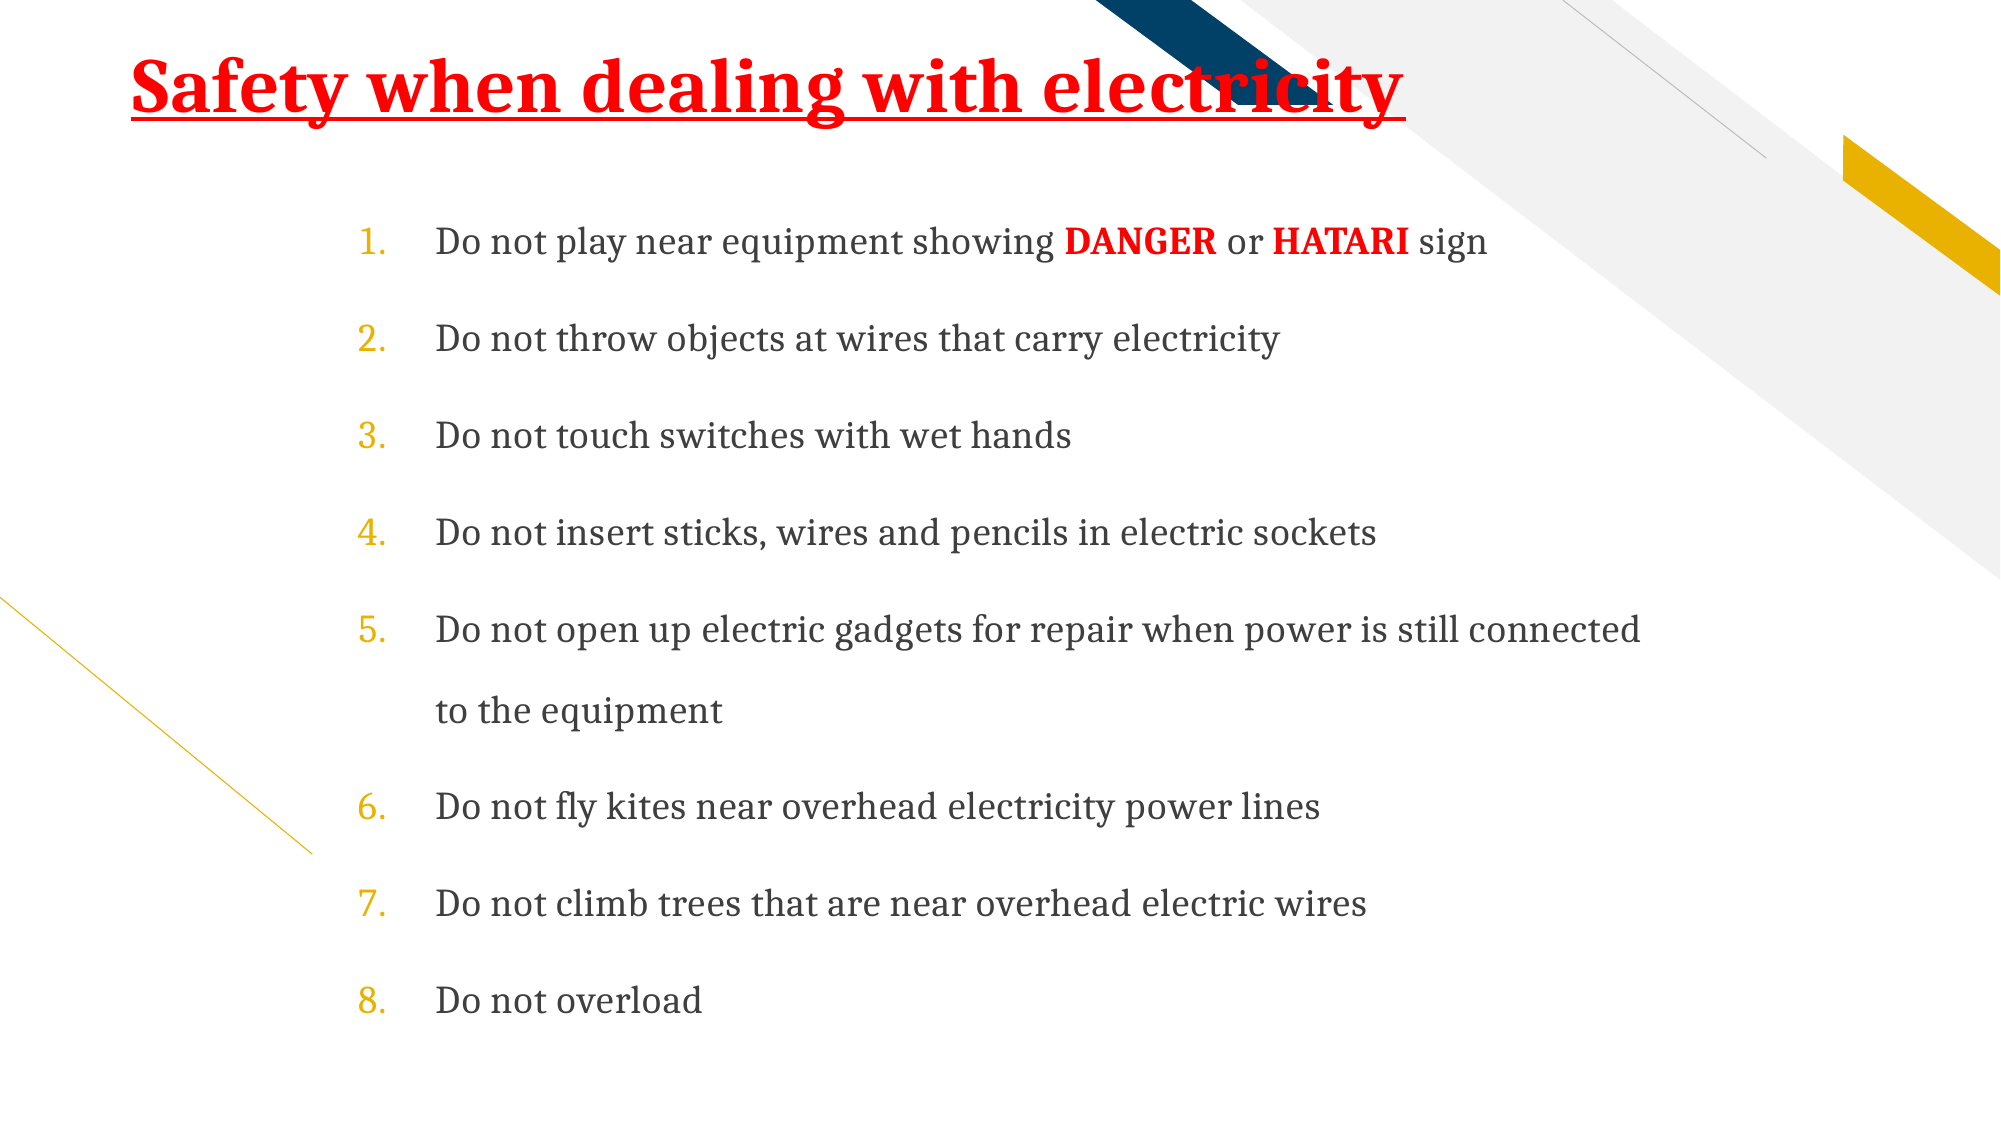

# Safety when dealing with electricity
Do not play near equipment showing DANGER or HATARI sign
Do not throw objects at wires that carry electricity
Do not touch switches with wet hands
Do not insert sticks, wires and pencils in electric sockets
Do not open up electric gadgets for repair when power is still connected to the equipment
Do not fly kites near overhead electricity power lines
Do not climb trees that are near overhead electric wires
Do not overload